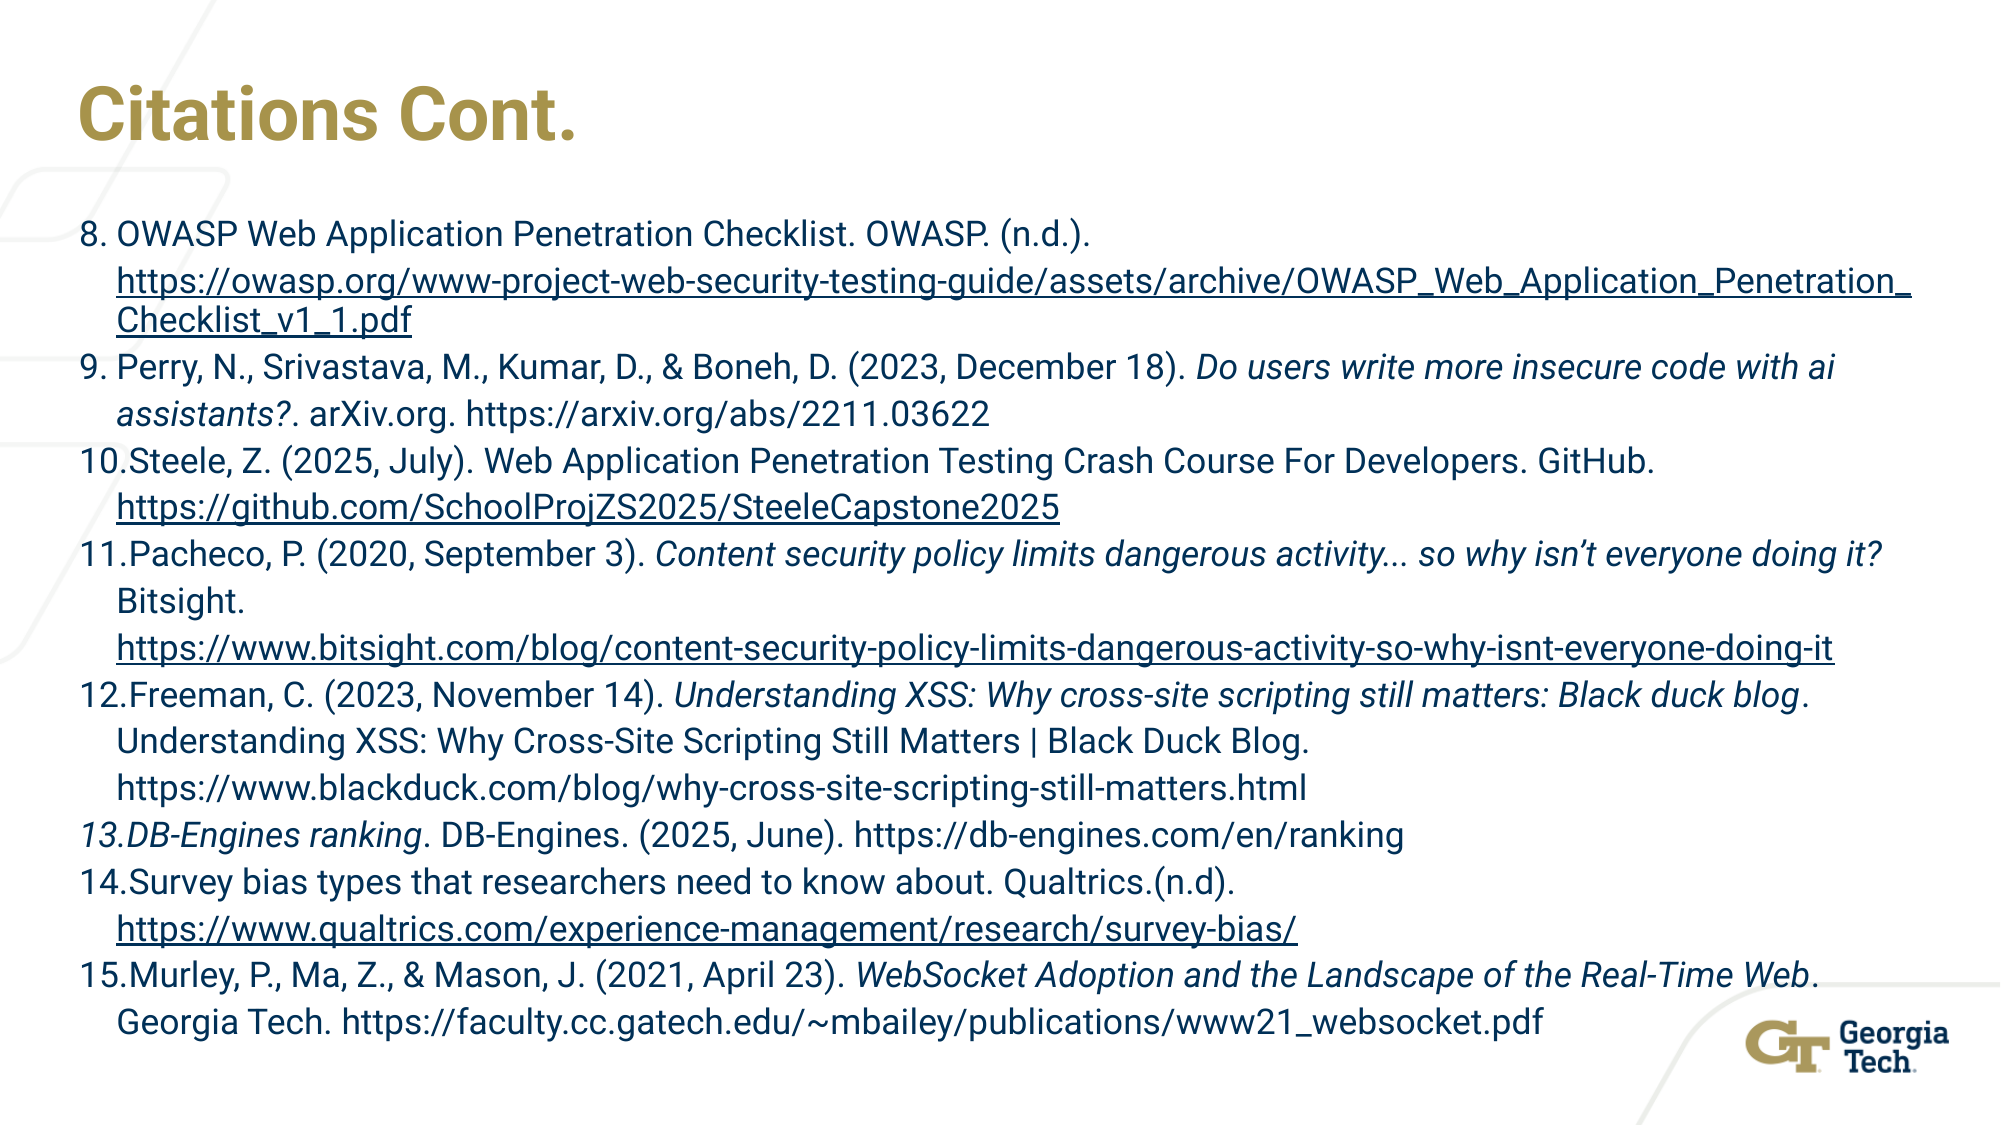

# Citations Cont.
OWASP Web Application Penetration Checklist. OWASP. (n.d.). https://owasp.org/www-project-web-security-testing-guide/assets/archive/OWASP_Web_Application_Penetration_Checklist_v1_1.pdf
Perry, N., Srivastava, M., Kumar, D., & Boneh, D. (2023, December 18). Do users write more insecure code with ai assistants?. arXiv.org. https://arxiv.org/abs/2211.03622
Steele, Z. (2025, July). Web Application Penetration Testing Crash Course For Developers. GitHub. https://github.com/SchoolProjZS2025/SteeleCapstone2025
Pacheco, P. (2020, September 3). Content security policy limits dangerous activity... so why isn’t everyone doing it? Bitsight. https://www.bitsight.com/blog/content-security-policy-limits-dangerous-activity-so-why-isnt-everyone-doing-it
Freeman, C. (2023, November 14). Understanding XSS: Why cross-site scripting still matters: Black duck blog. Understanding XSS: Why Cross-Site Scripting Still Matters | Black Duck Blog. https://www.blackduck.com/blog/why-cross-site-scripting-still-matters.html
DB-Engines ranking. DB-Engines. (2025, June). https://db-engines.com/en/ranking
Survey bias types that researchers need to know about. Qualtrics.(n.d). https://www.qualtrics.com/experience-management/research/survey-bias/
Murley, P., Ma, Z., & Mason, J. (2021, April 23). WebSocket Adoption and the Landscape of the Real-Time Web. Georgia Tech. https://faculty.cc.gatech.edu/~mbailey/publications/www21_websocket.pdf